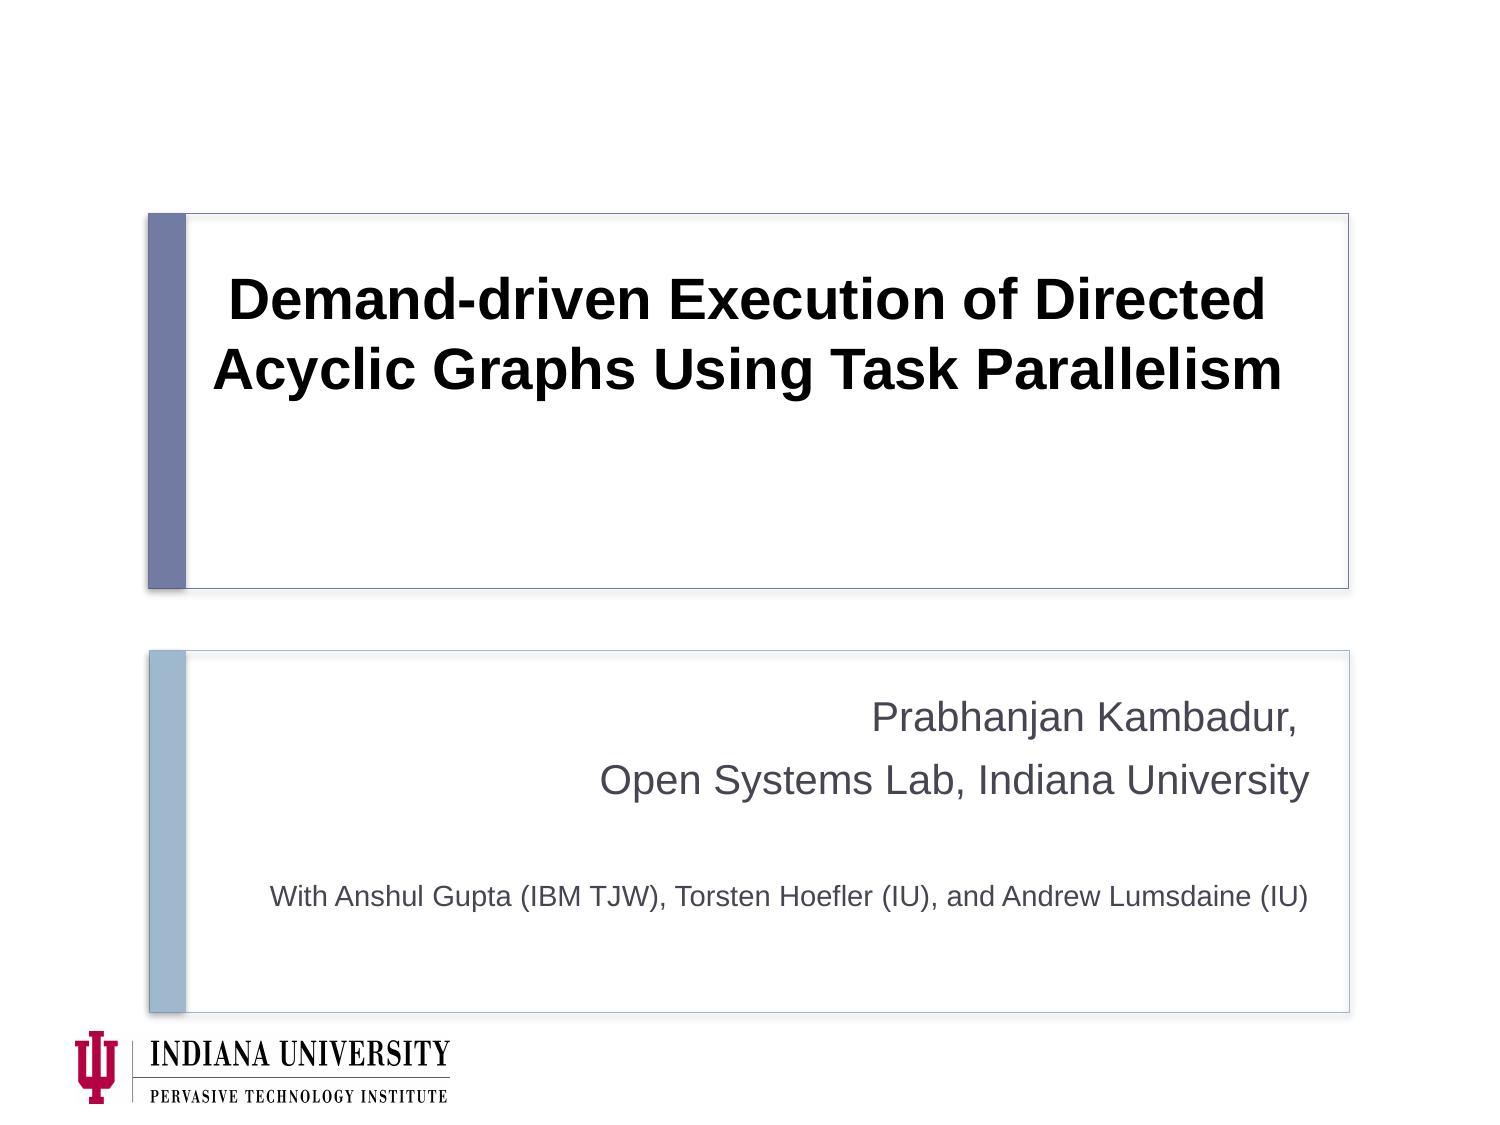

# Demand-driven Execution of Directed Acyclic Graphs Using Task Parallelism
Prabhanjan Kambadur,
Open Systems Lab, Indiana University

With Anshul Gupta (IBM TJW), Torsten Hoefler (IU), and Andrew Lumsdaine (IU)